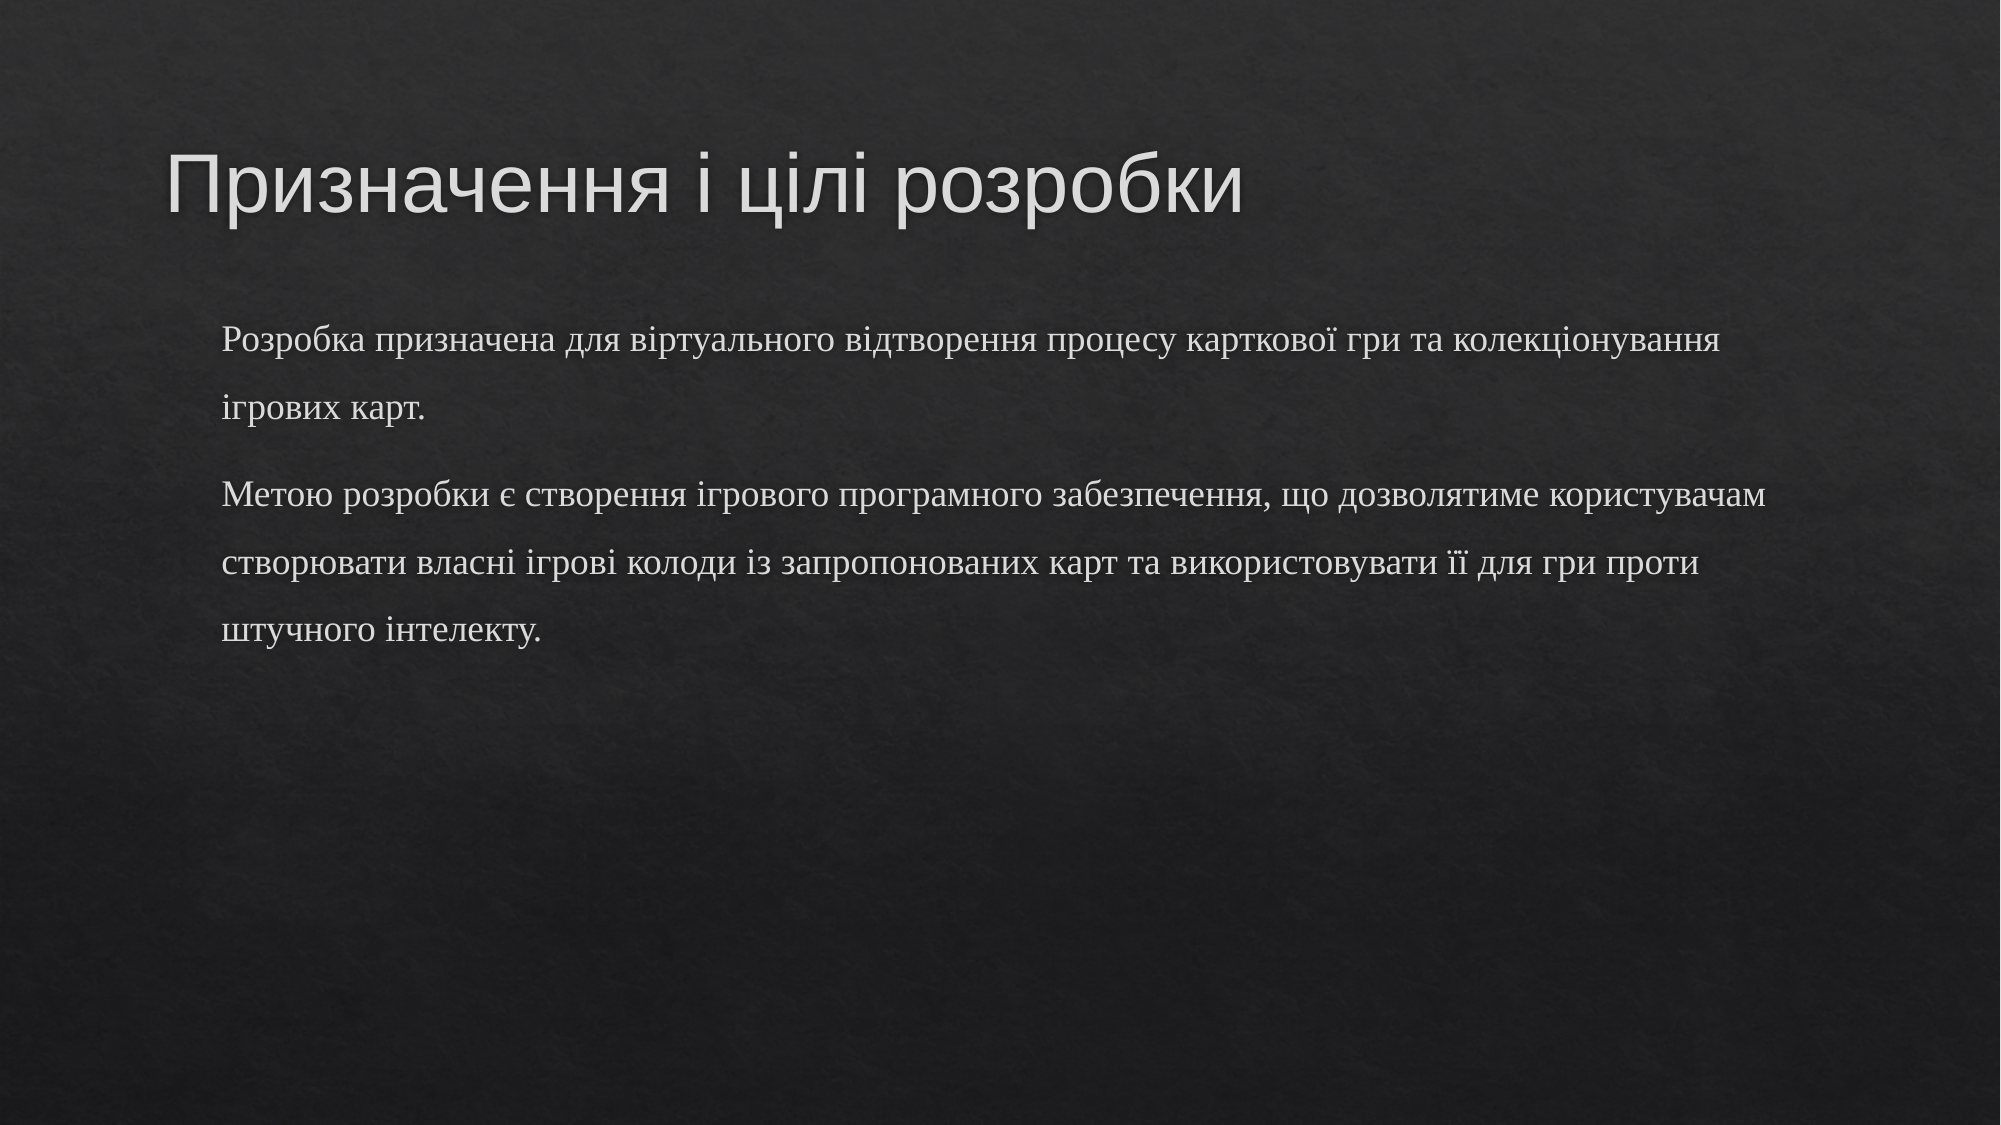

# Призначення і цілі розробки
Розробка призначена для віртуального відтворення процесу карткової гри та колекціонування ігрових карт.
Метою розробки є створення ігрового програмного забезпечення, що дозволятиме користувачам створювати власні ігрові колоди із запропонованих карт та використовувати її для гри проти штучного інтелекту.